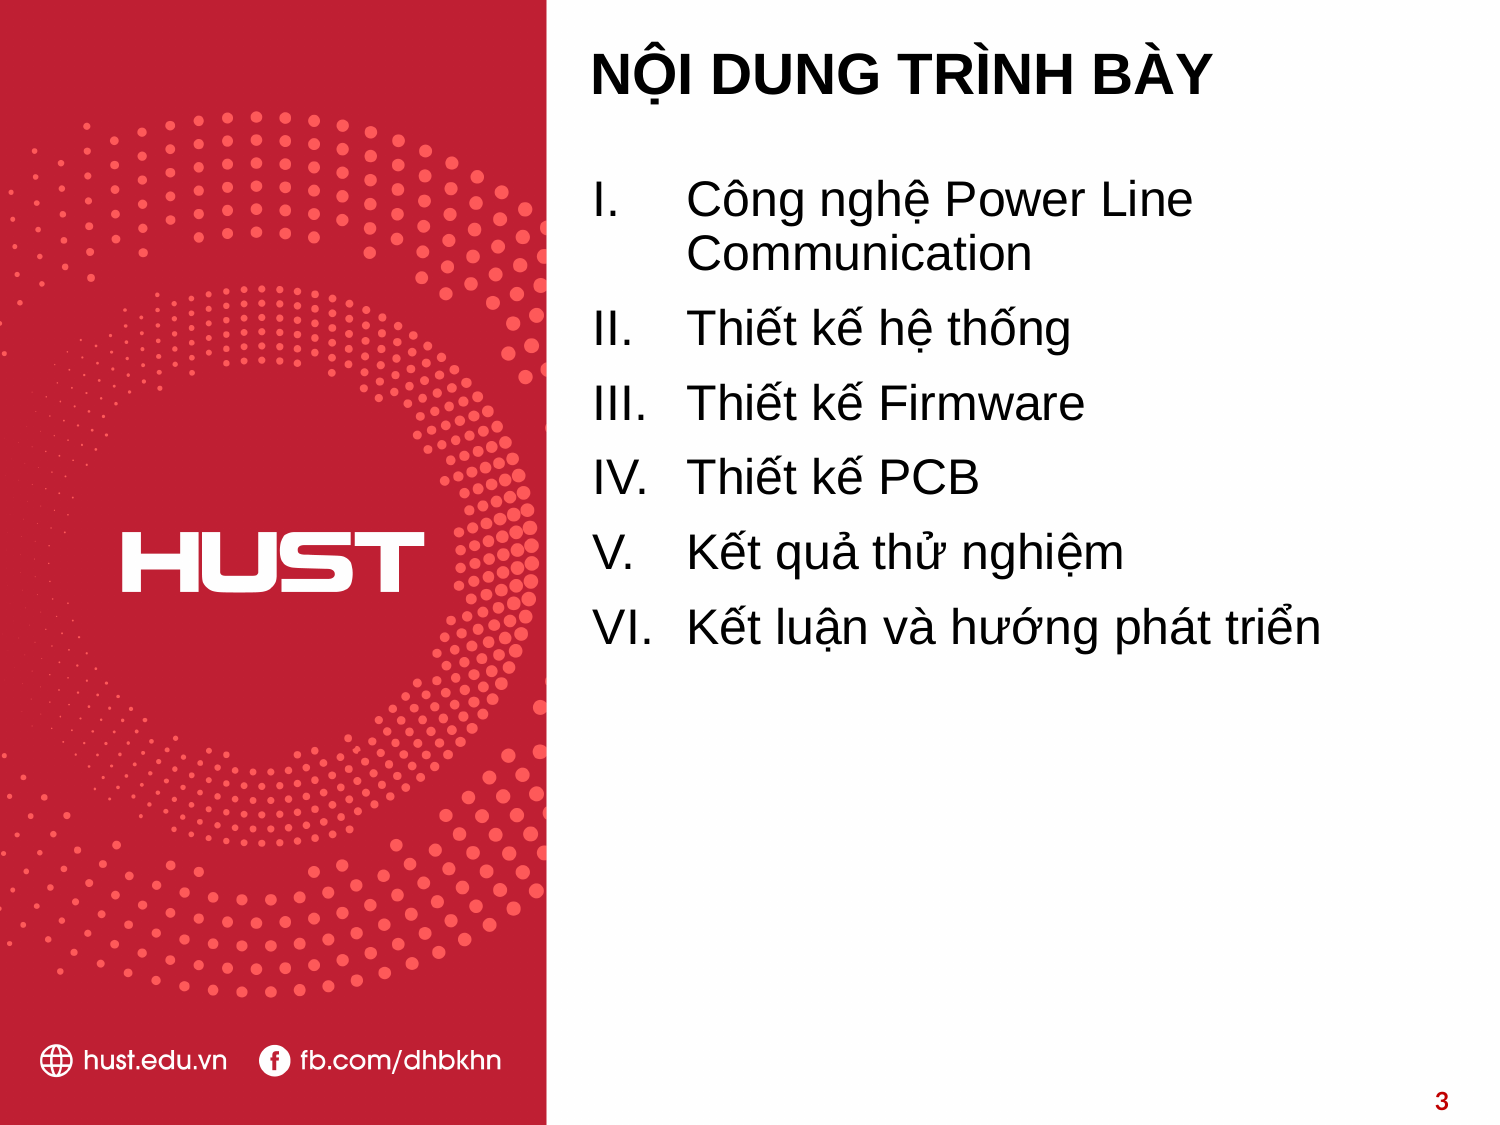

# NỘI DUNG TRÌNH BÀY
Công nghệ Power Line Communication
Thiết kế hệ thống
Thiết kế Firmware
Thiết kế PCB
Kết quả thử nghiệm
Kết luận và hướng phát triển
3